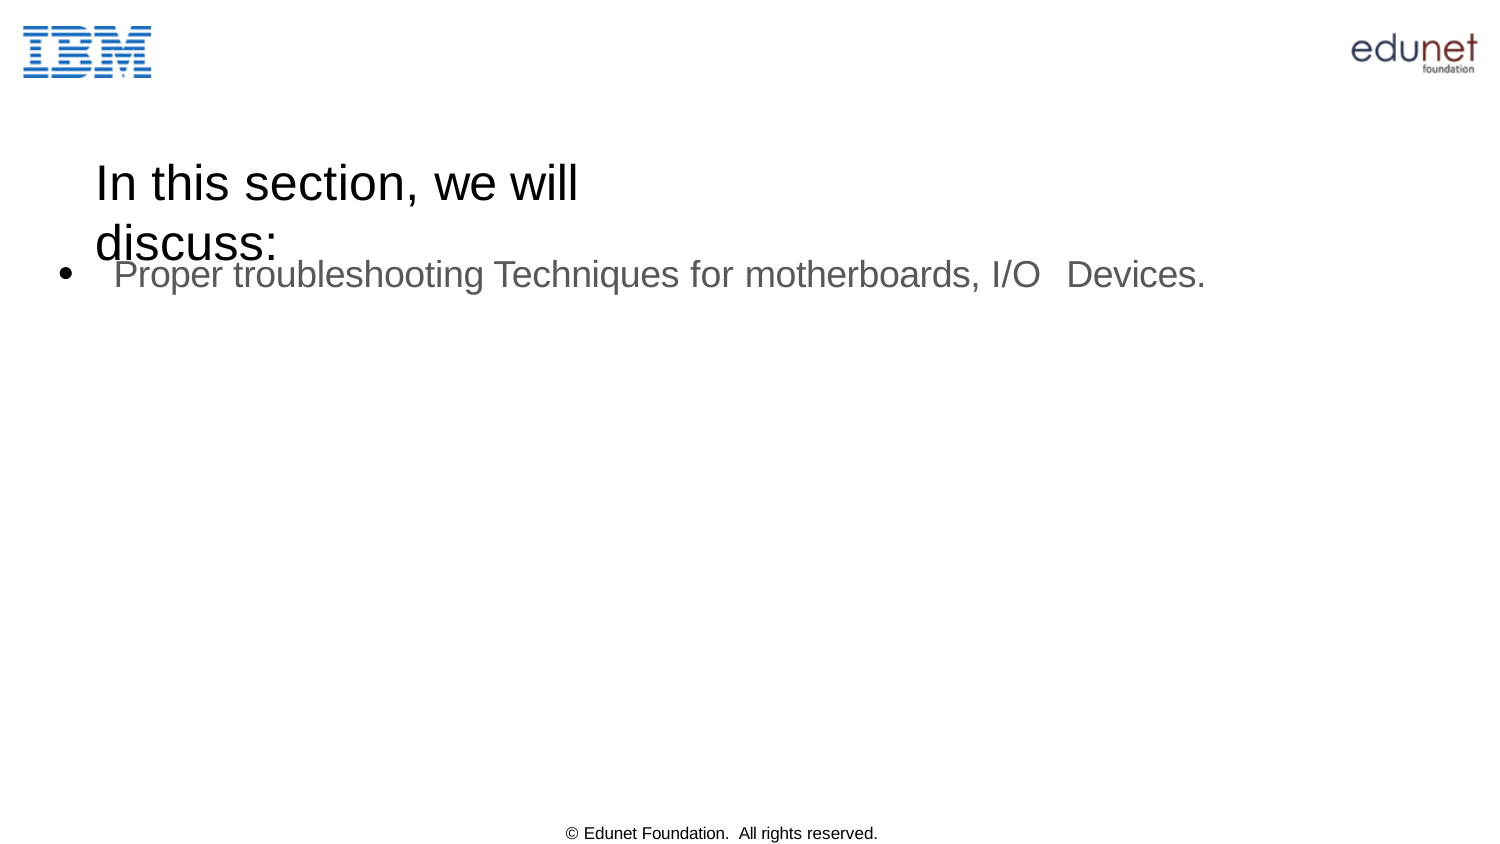

In this section, we will discuss:
Proper troubleshooting Techniques for motherboards, I/O  Devices.
© Edunet Foundation.  All rights reserved.